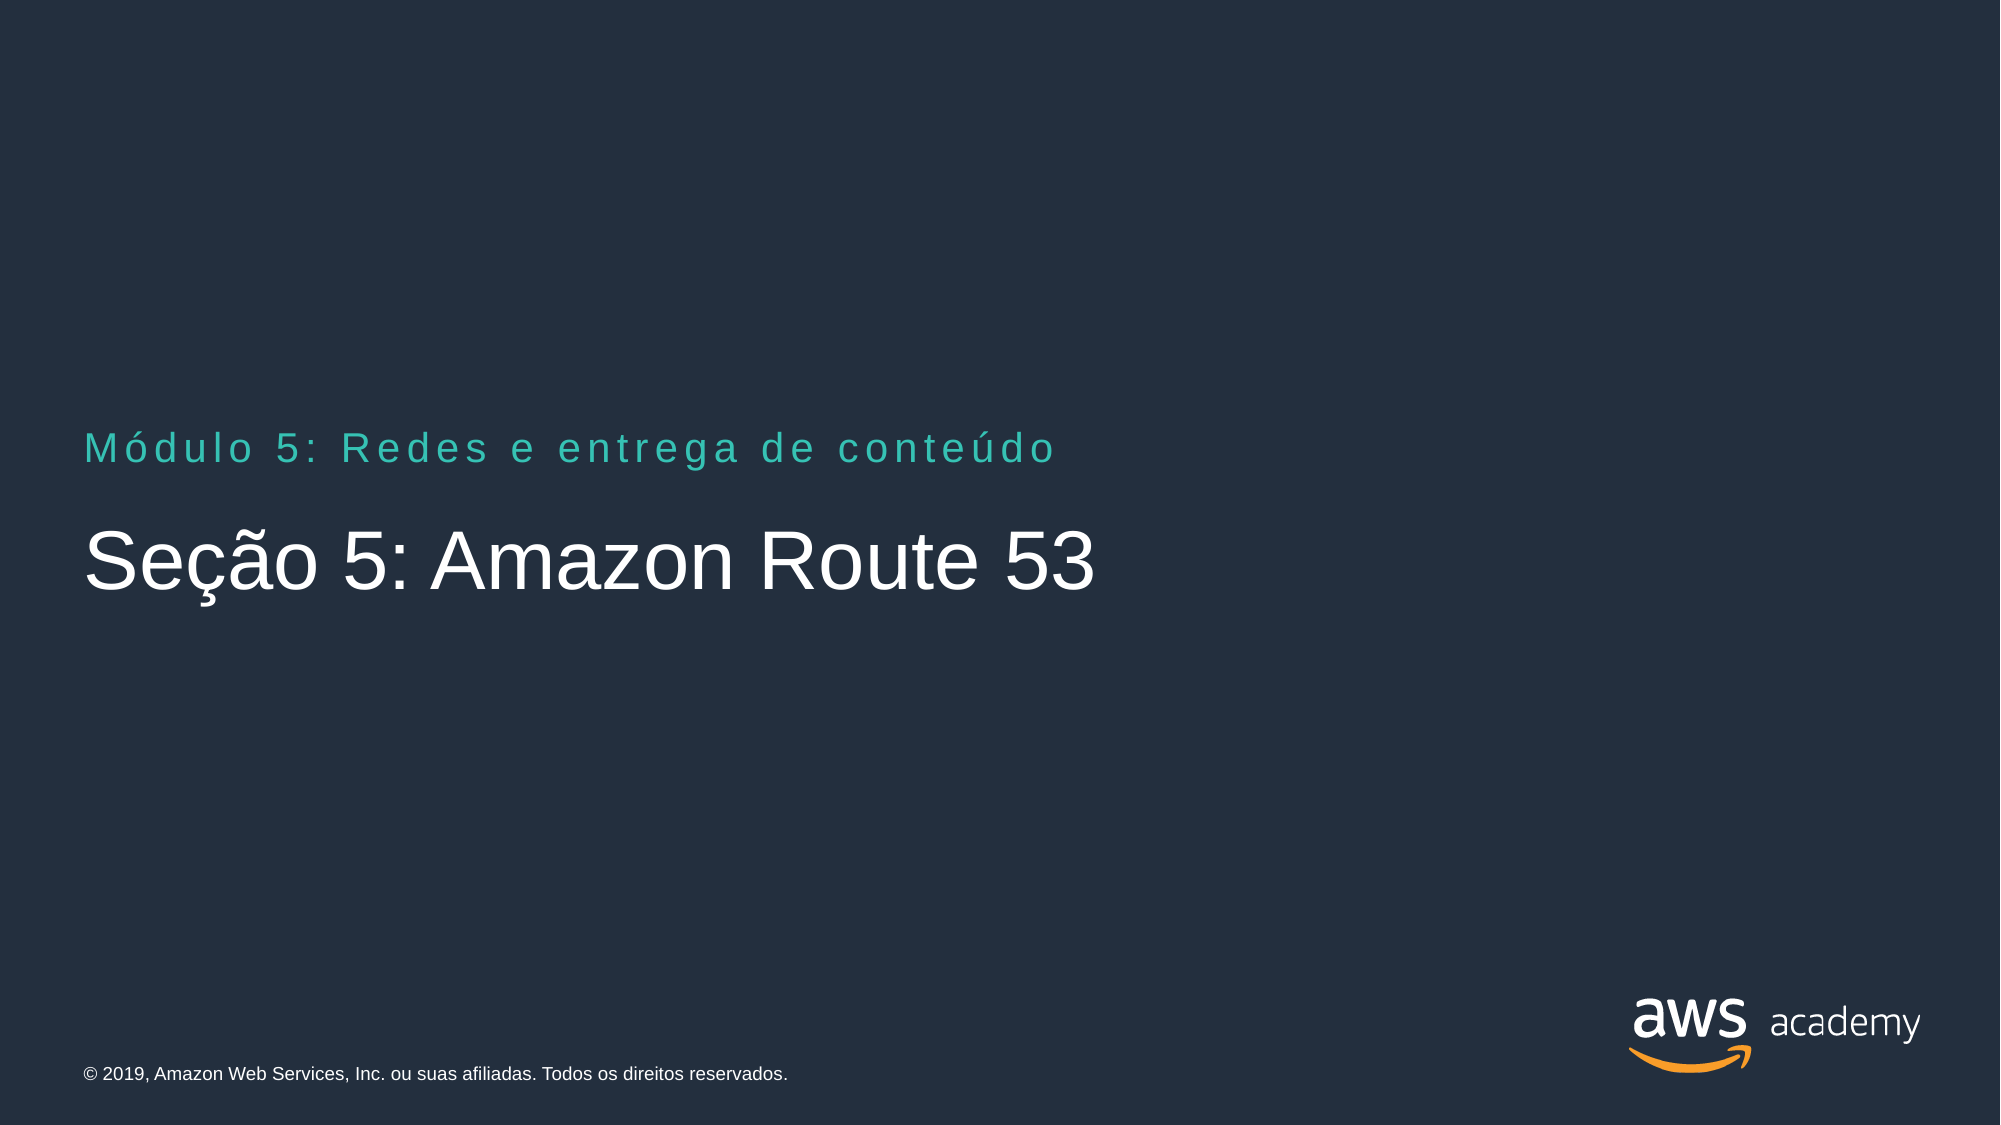

Módulo 5: Redes e entrega de conteúdo
# Seção 5: Amazon Route 53
© 2019, Amazon Web Services, Inc. ou suas afiliadas. Todos os direitos reservados.